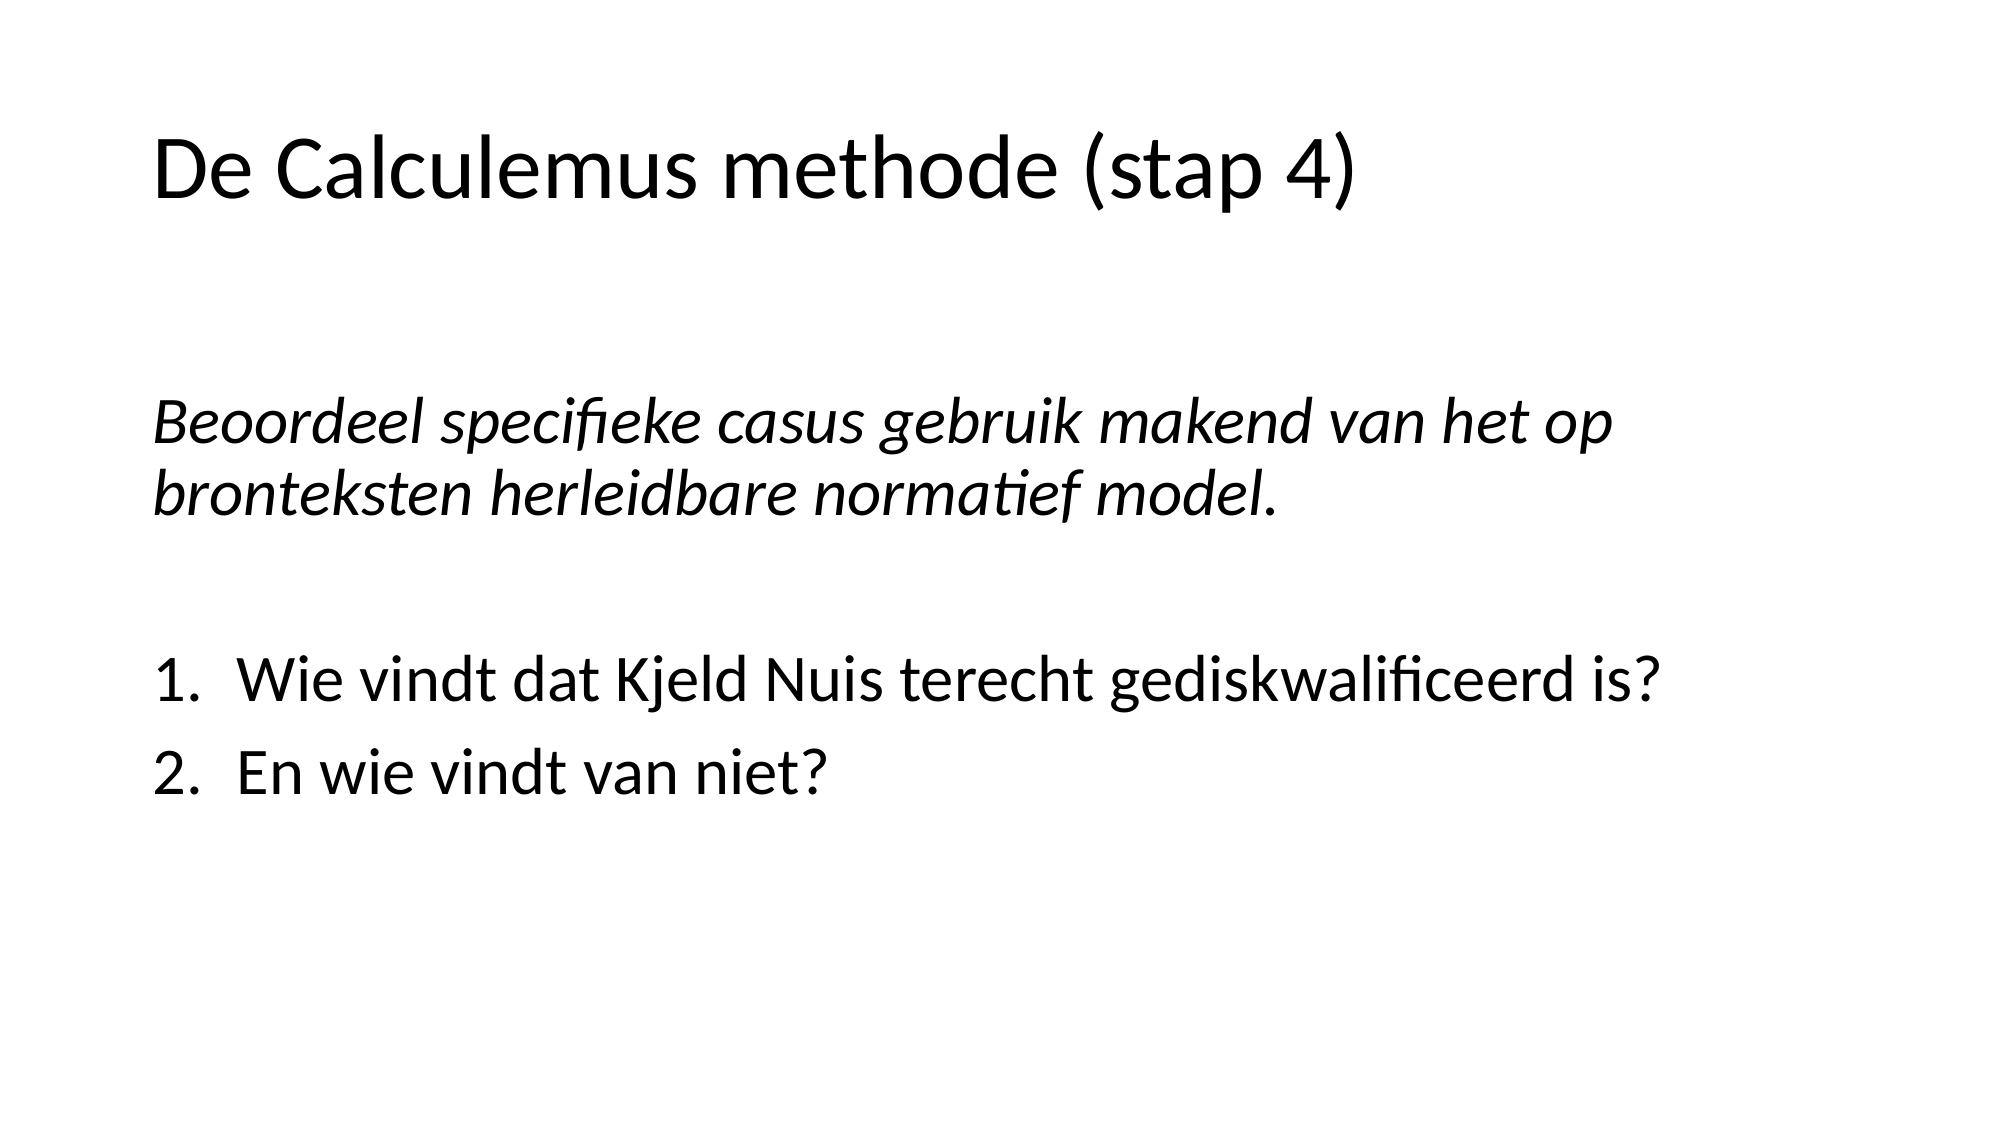

# De Calculemus methode (stap 4)

Beoordeel specifieke casus gebruik makend van het op bronteksten herleidbare normatief model.

Wie vindt dat Kjeld Nuis terecht gediskwalificeerd is?
En wie vindt van niet?